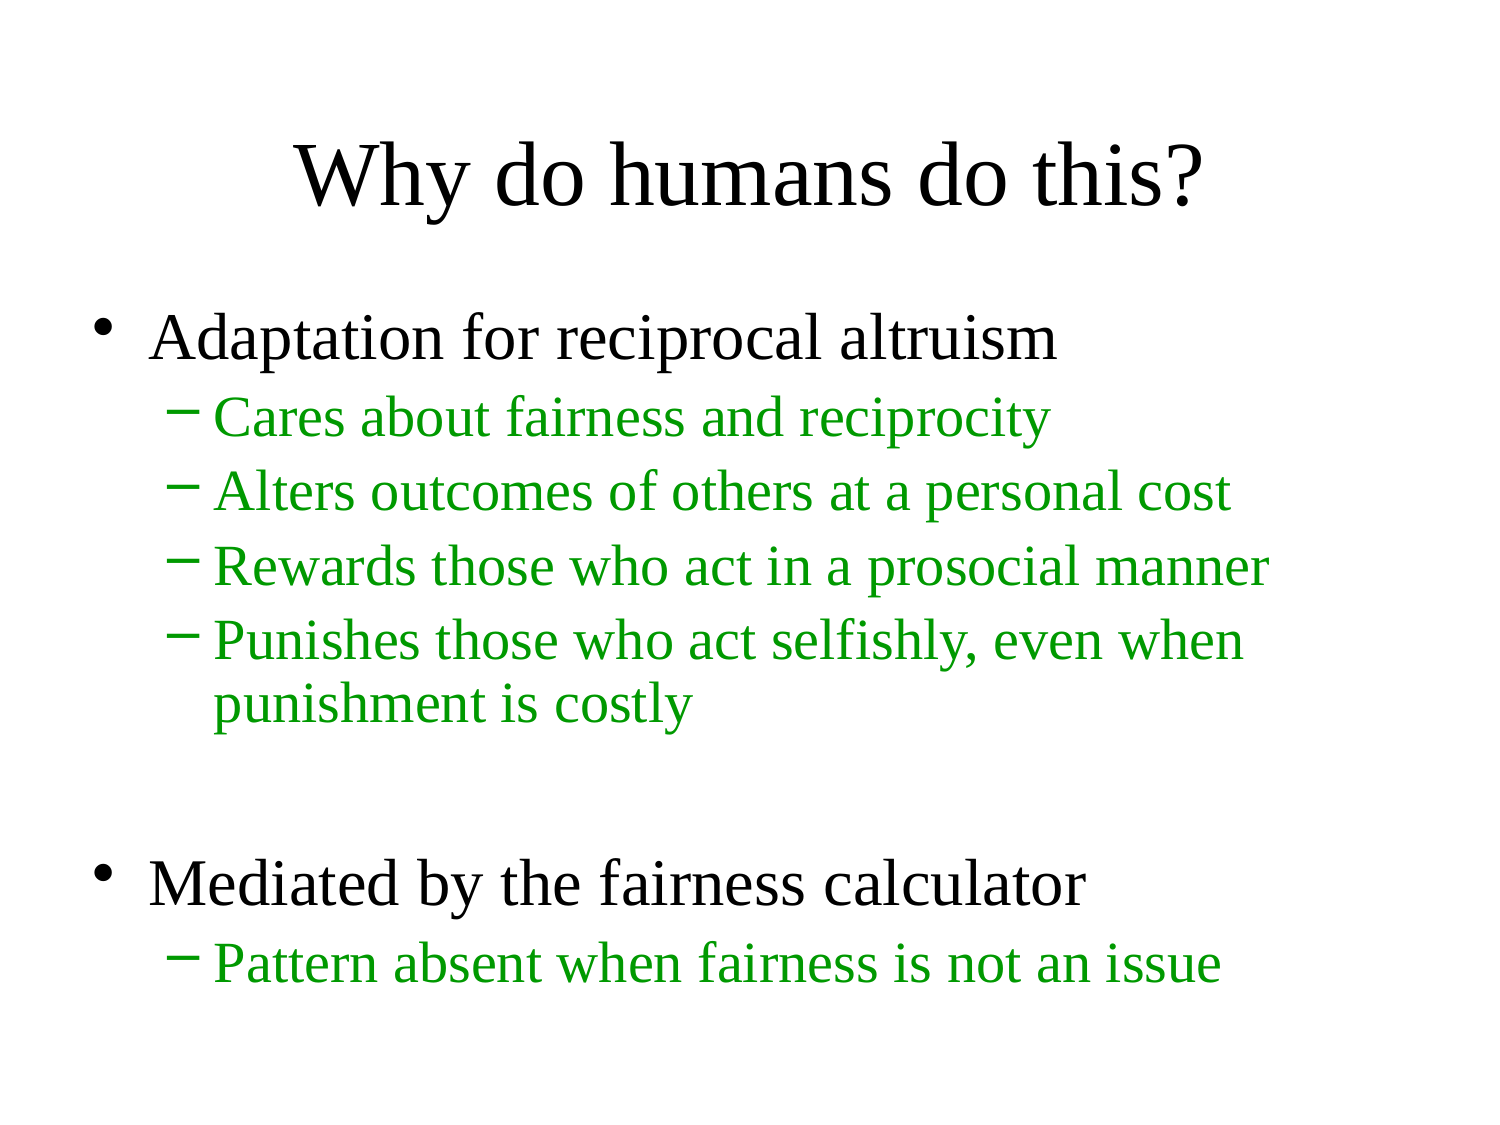

Why do humans do this?
Adaptation for reciprocal altruism
Cares about fairness and reciprocity
Alters outcomes of others at a personal cost
Rewards those who act in a prosocial manner
Punishes those who act selfishly, even when punishment is costly

Mediated by the fairness calculator
Pattern absent when fairness is not an issue